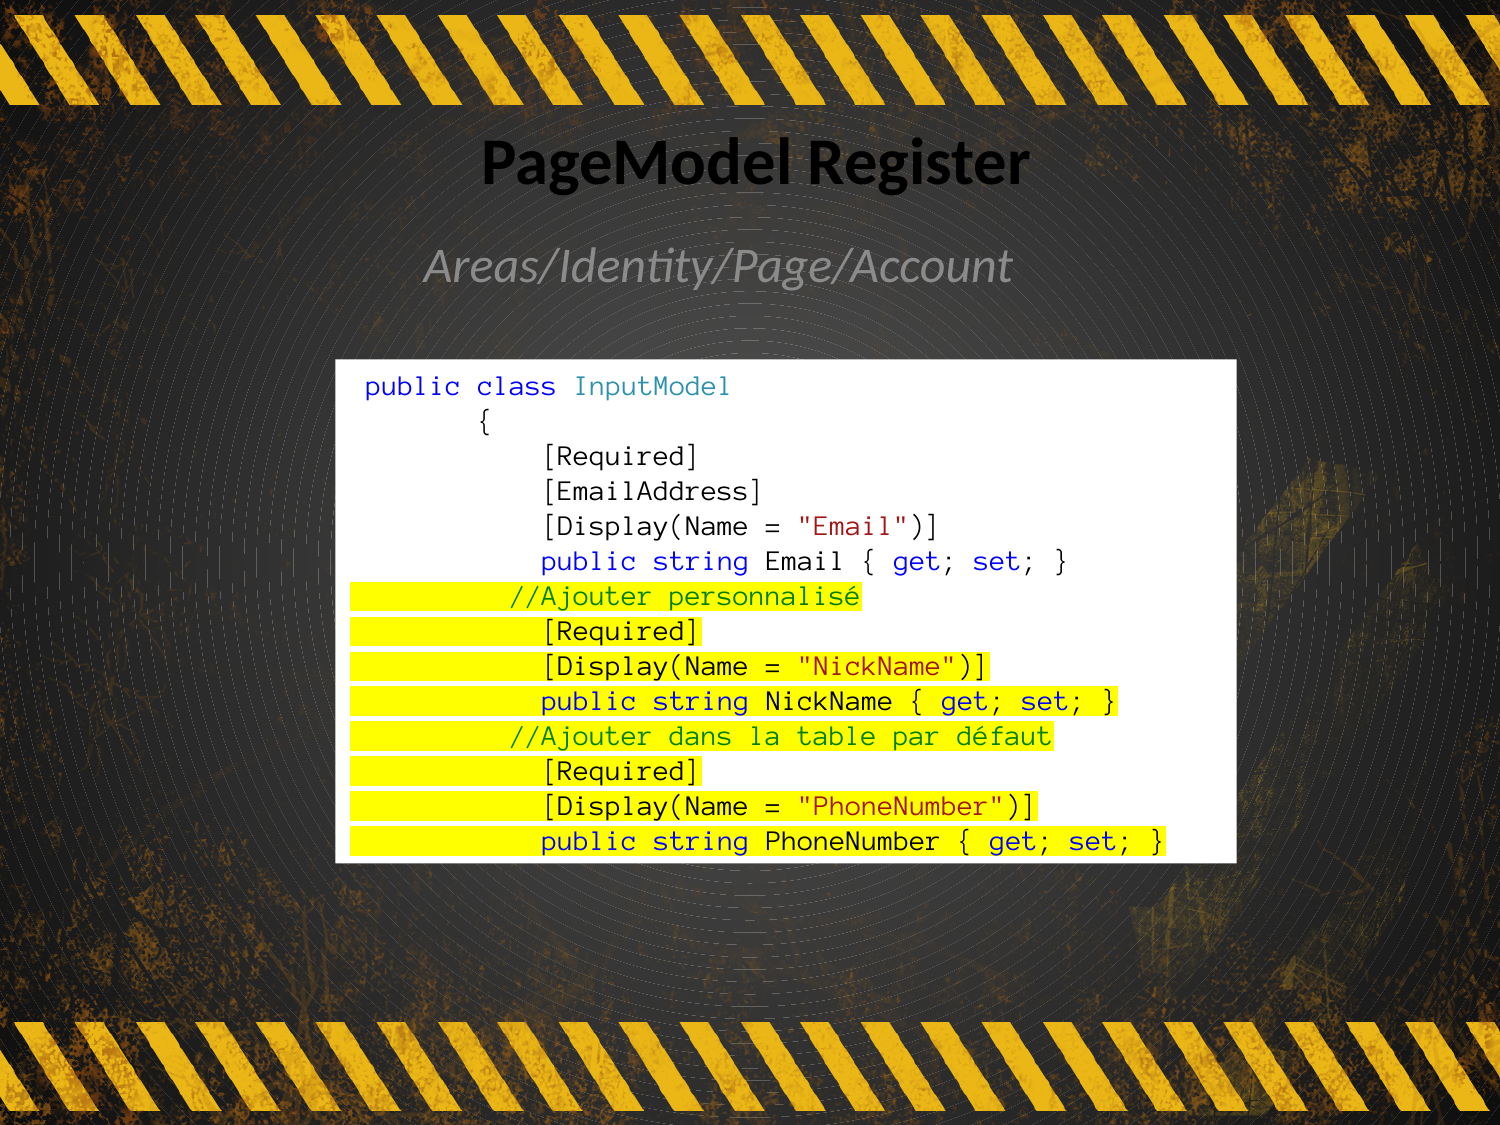

# PageModel Register
Areas/Identity/Page/Account
 public class InputModel
        {
            [Required]
            [EmailAddress]
            [Display(Name = "Email")]
            public string Email { get; set; }
          //Ajouter personnalisé
            [Required]
            [Display(Name = "NickName")]
            public string NickName { get; set; }
          //Ajouter dans la table par défaut
            [Required]
            [Display(Name = "PhoneNumber")]
            public string PhoneNumber { get; set; }